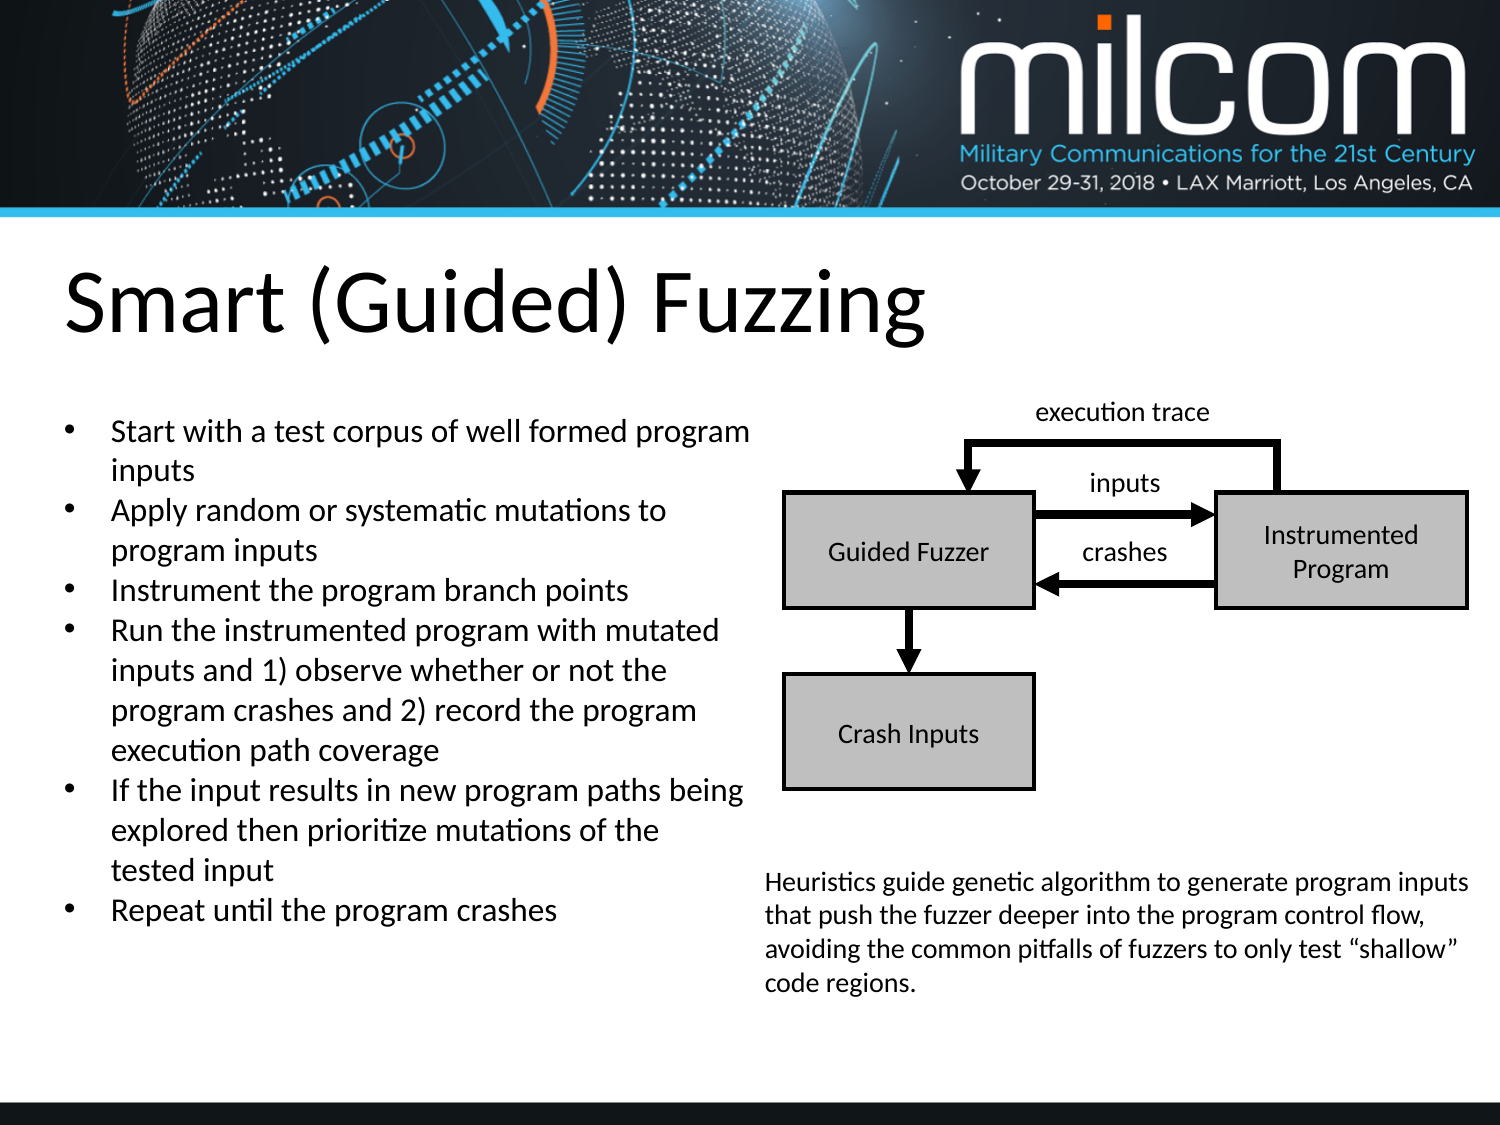

# Smart (Guided) Fuzzing
execution trace
inputs
Guided Fuzzer
Instrumented
Program
crashes
Crash Inputs
Start with a test corpus of well formed program inputs
Apply random or systematic mutations to program inputs
Instrument the program branch points
Run the instrumented program with mutated inputs and 1) observe whether or not the program crashes and 2) record the program execution path coverage
If the input results in new program paths being explored then prioritize mutations of the tested input
Repeat until the program crashes
Heuristics guide genetic algorithm to generate program inputs that push the fuzzer deeper into the program control flow, avoiding the common pitfalls of fuzzers to only test “shallow” code regions.